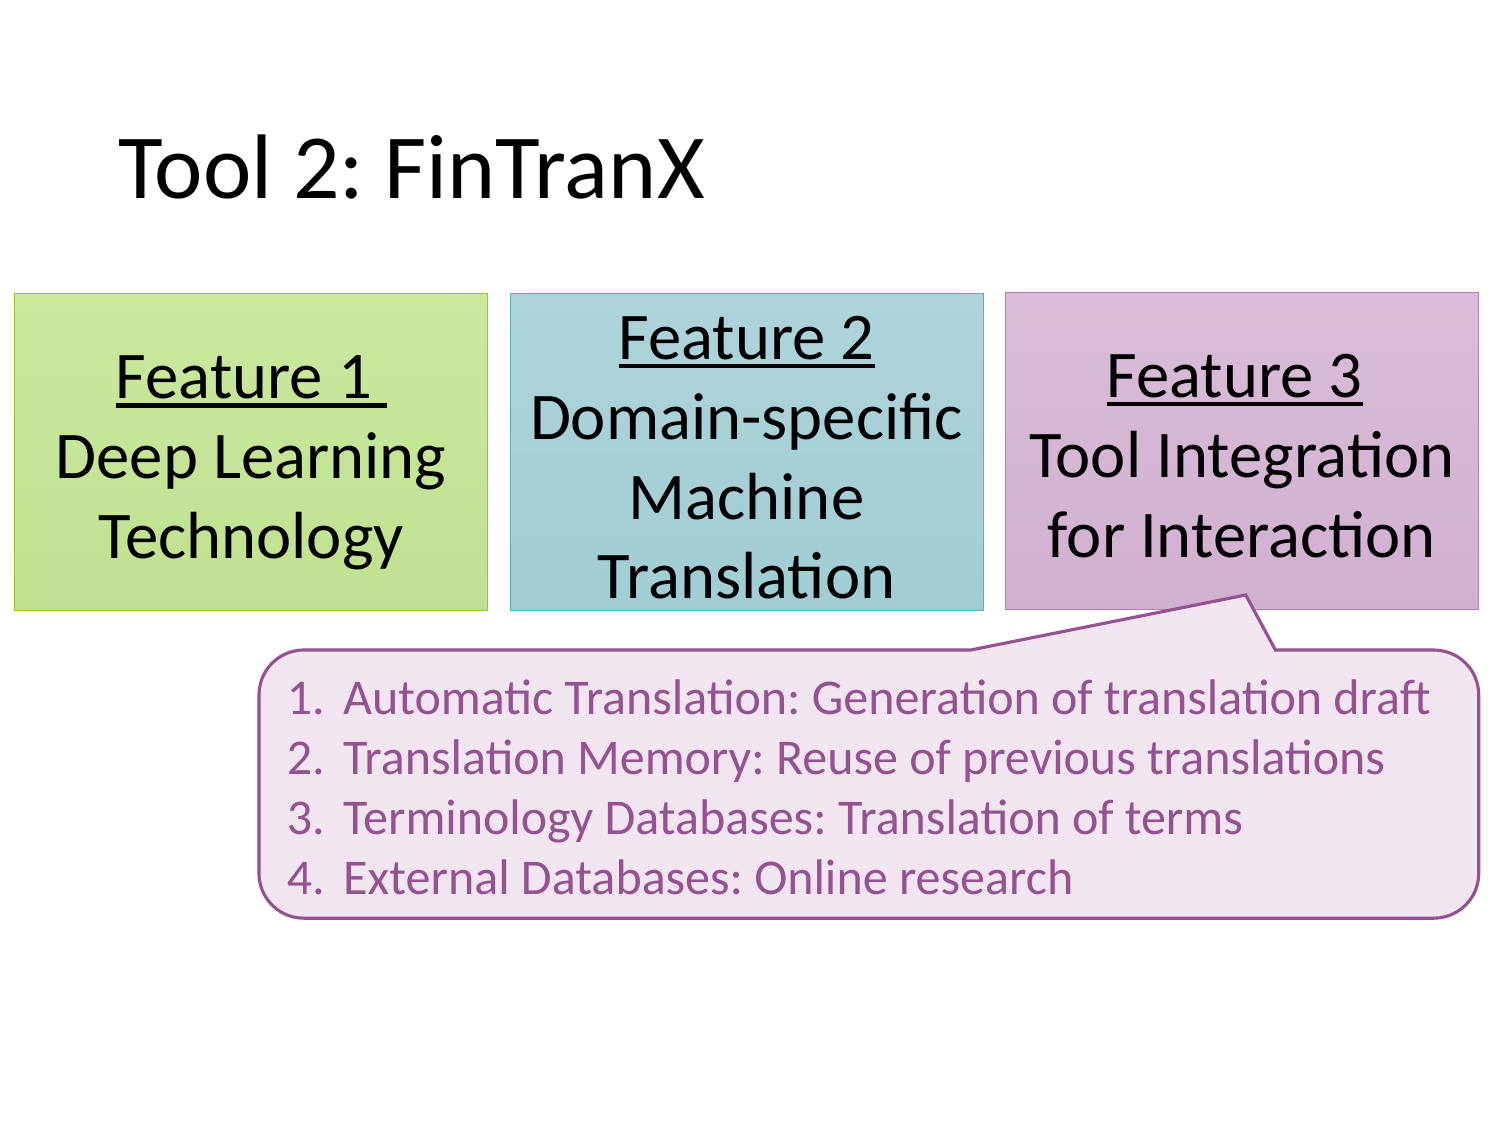

# Tool 2: FinTranX
Feature 3
Tool Integration for Interaction
Feature 1
Deep Learning Technology
Feature 2 Domain-specific Machine Translation
Automatic Translation: Generation of translation draft
Translation Memory: Reuse of previous translations
Terminology Databases: Translation of terms
External Databases: Online research